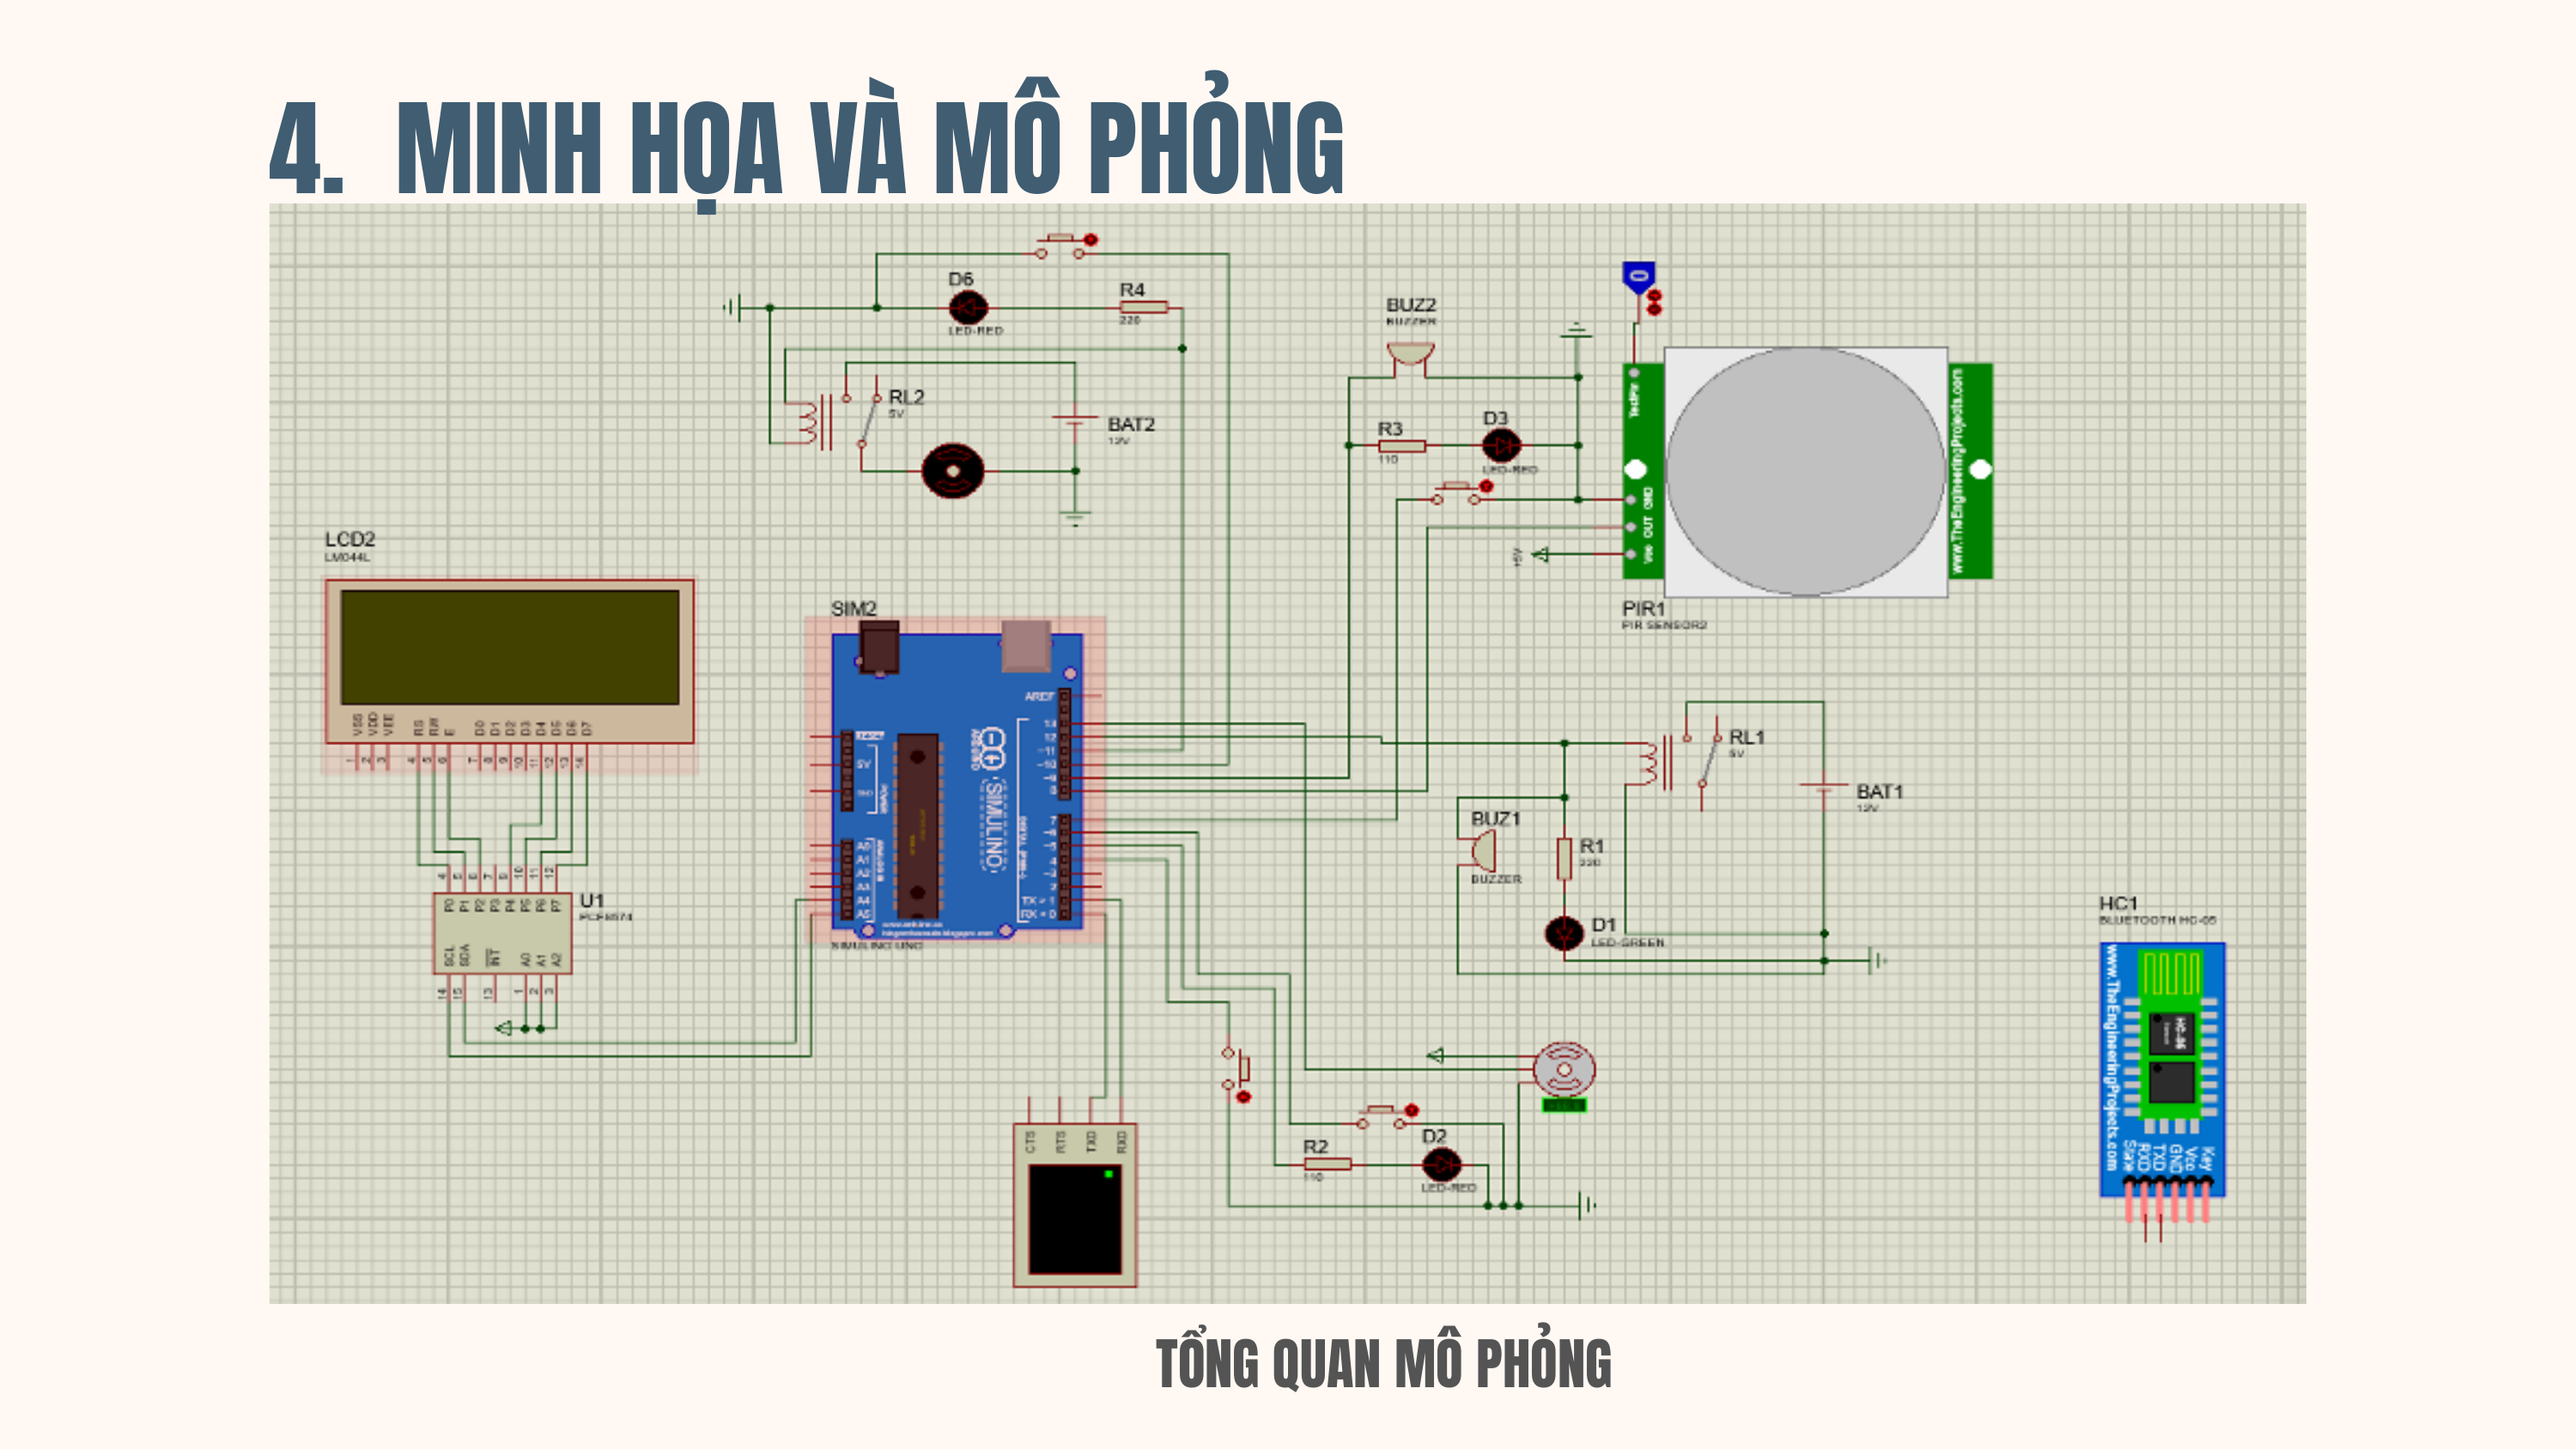

4.  MINH HỌA VÀ MÔ PHỎNG

TỔNG QUAN MÔ PHỎNG